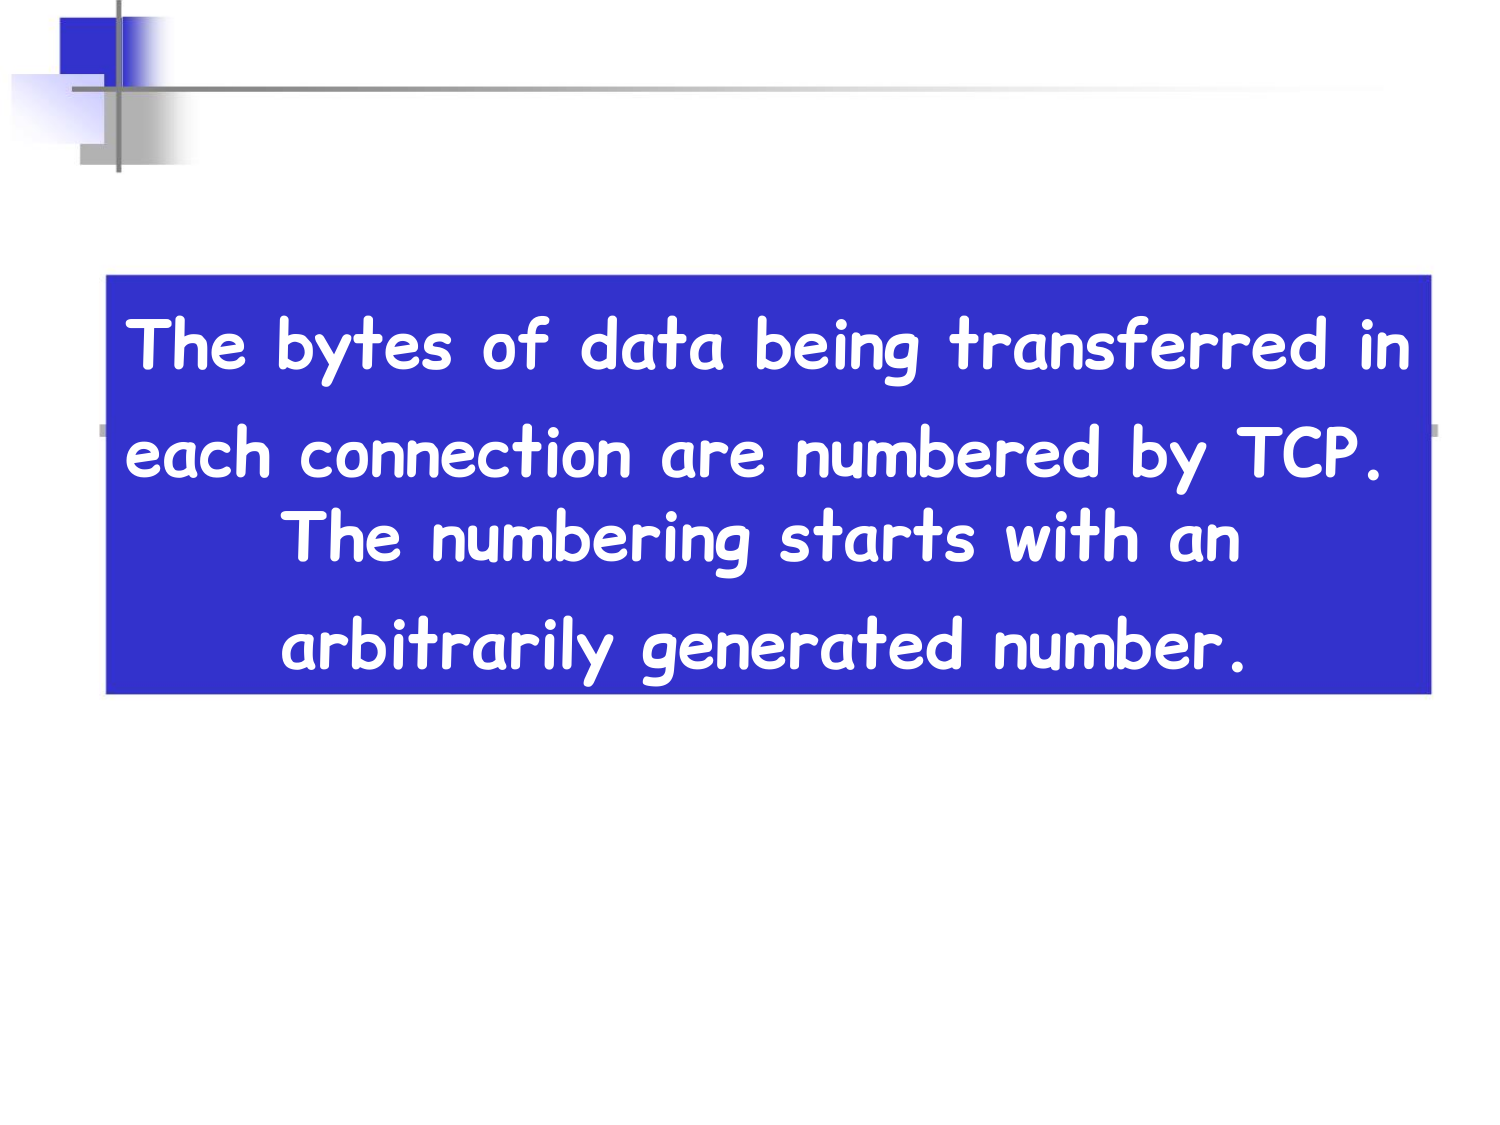

The bytes of data being transferred in
each connection are numbered by TCP.
The numbering starts with an
arbitrarily generated number.